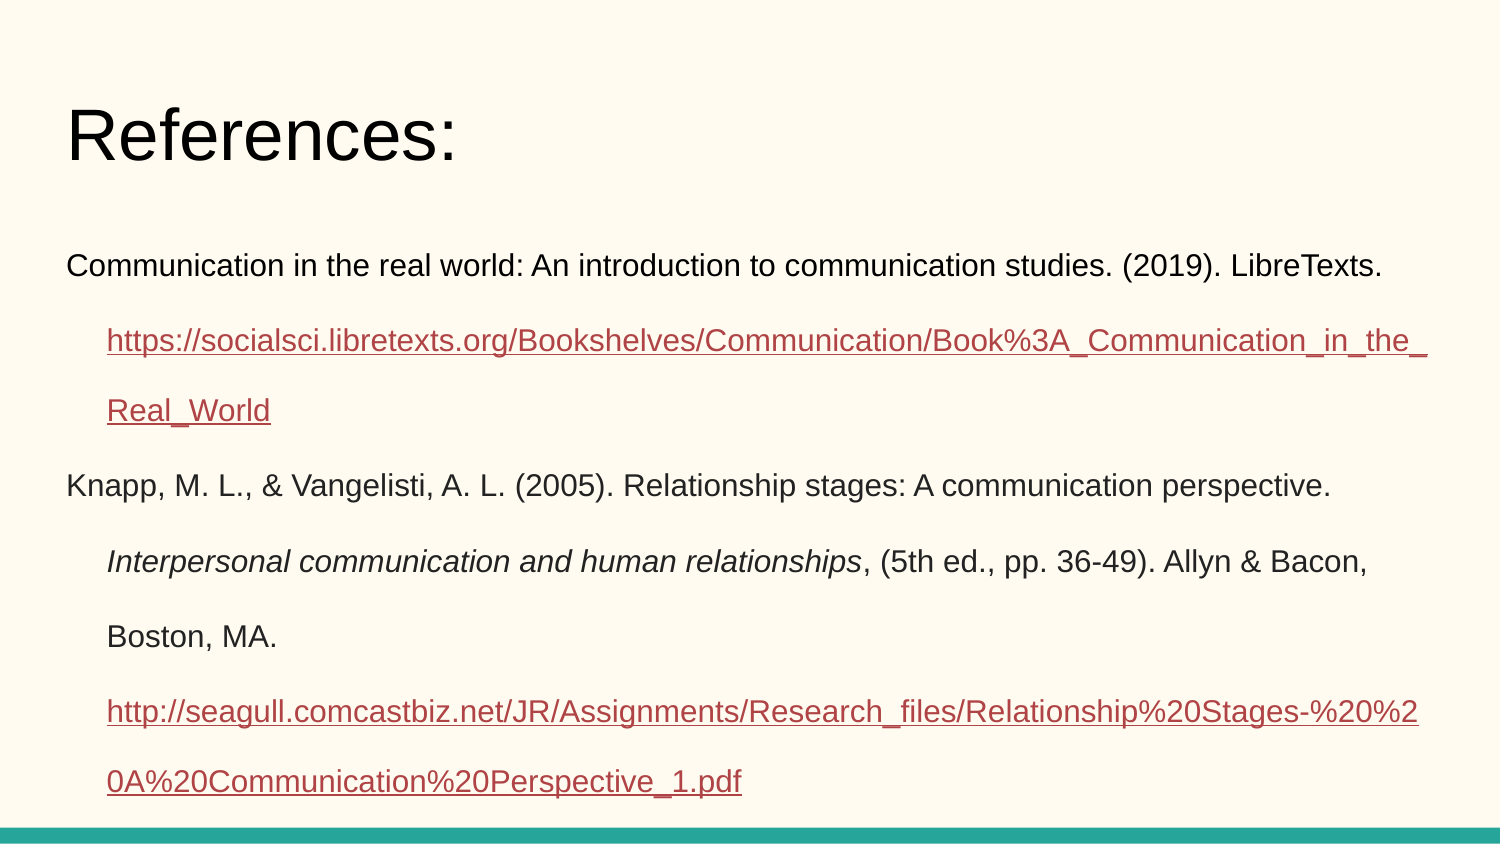

# References:
Communication in the real world: An introduction to communication studies. (2019). LibreTexts. https://socialsci.libretexts.org/Bookshelves/Communication/Book%3A_Communication_in_the_Real_World
Knapp, M. L., & Vangelisti, A. L. (2005). Relationship stages: A communication perspective. Interpersonal communication and human relationships, (5th ed., pp. 36-49). Allyn & Bacon, Boston, MA. http://seagull.comcastbiz.net/JR/Assignments/Research_files/Relationship%20Stages-%20%20A%20Communication%20Perspective_1.pdf